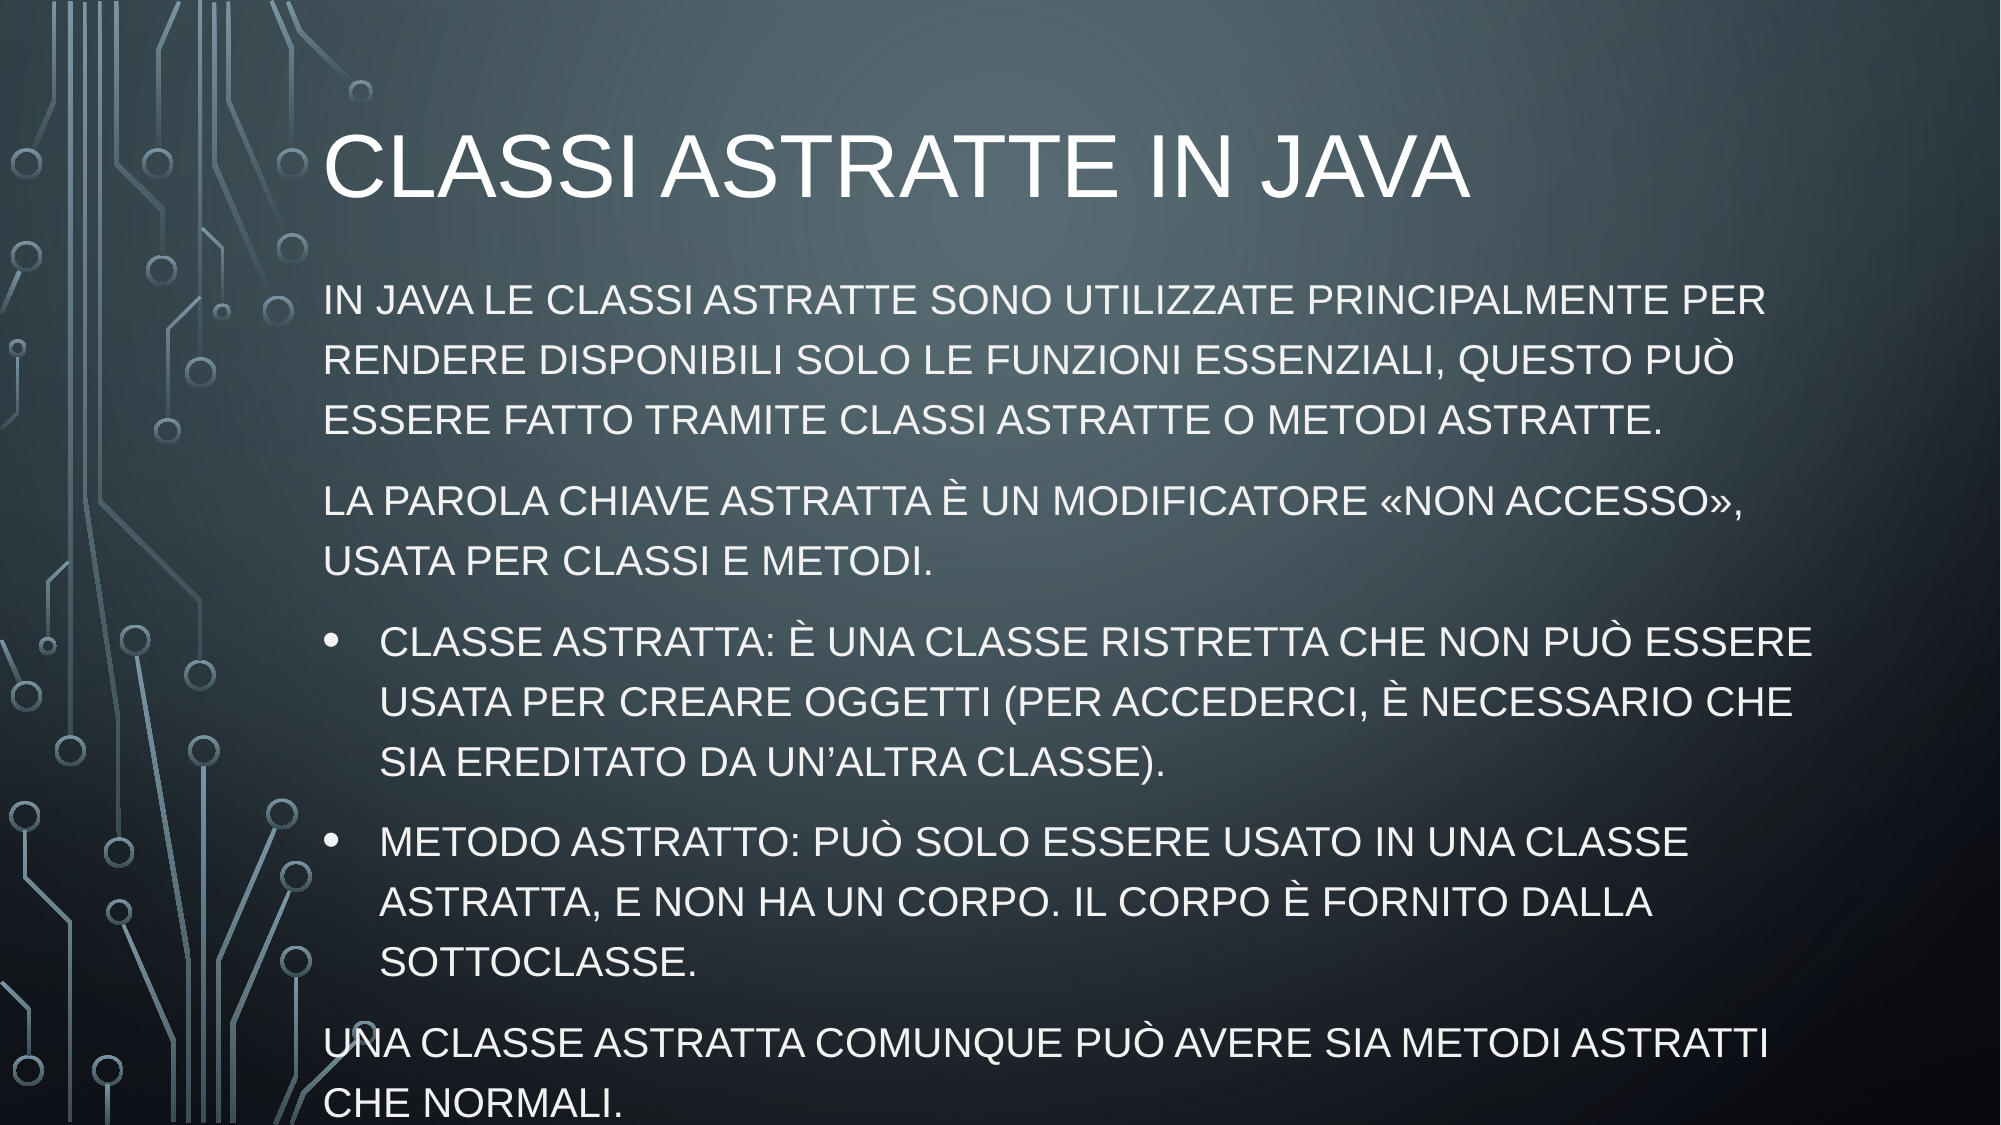

# Classi astratte in java
In java le classi astratte sono utilizzate principalmente per rendere disponibili solo le funzioni essenziali, questo può essere fatto tramite classi astratte o metodi astratte.
La parola chiave astratta è un modificatore «non accesso», usata per classi e metodi.
Classe astratta: è una classe ristretta che non può essere usata per creare oggetti (per accederci, è necessario che sia ereditato da un’altra classe).
Metodo astratto: può solo essere usato in una classe astratta, e non ha un corpo. Il corpo è fornito dalla sottoclasse.
Una classe astratta comunque può avere sia metodi astratti che normali.